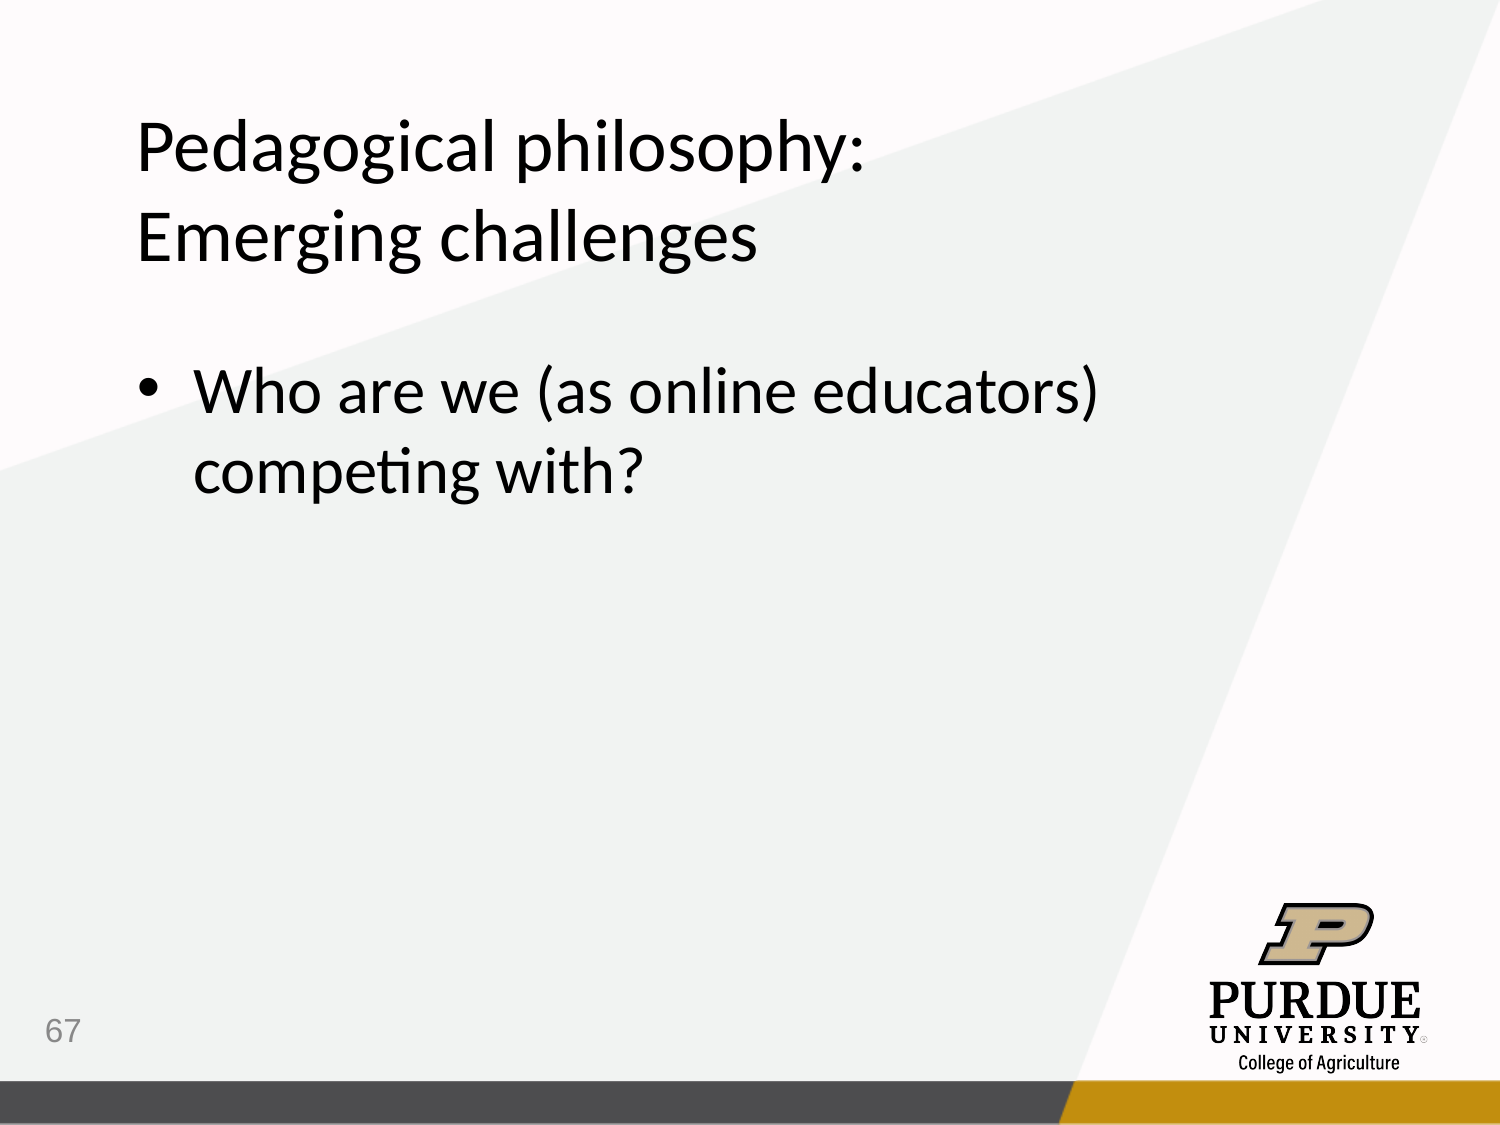

Pedagogical philosophy:
Emerging challenges
Who are we (as online educators) competing with?

67